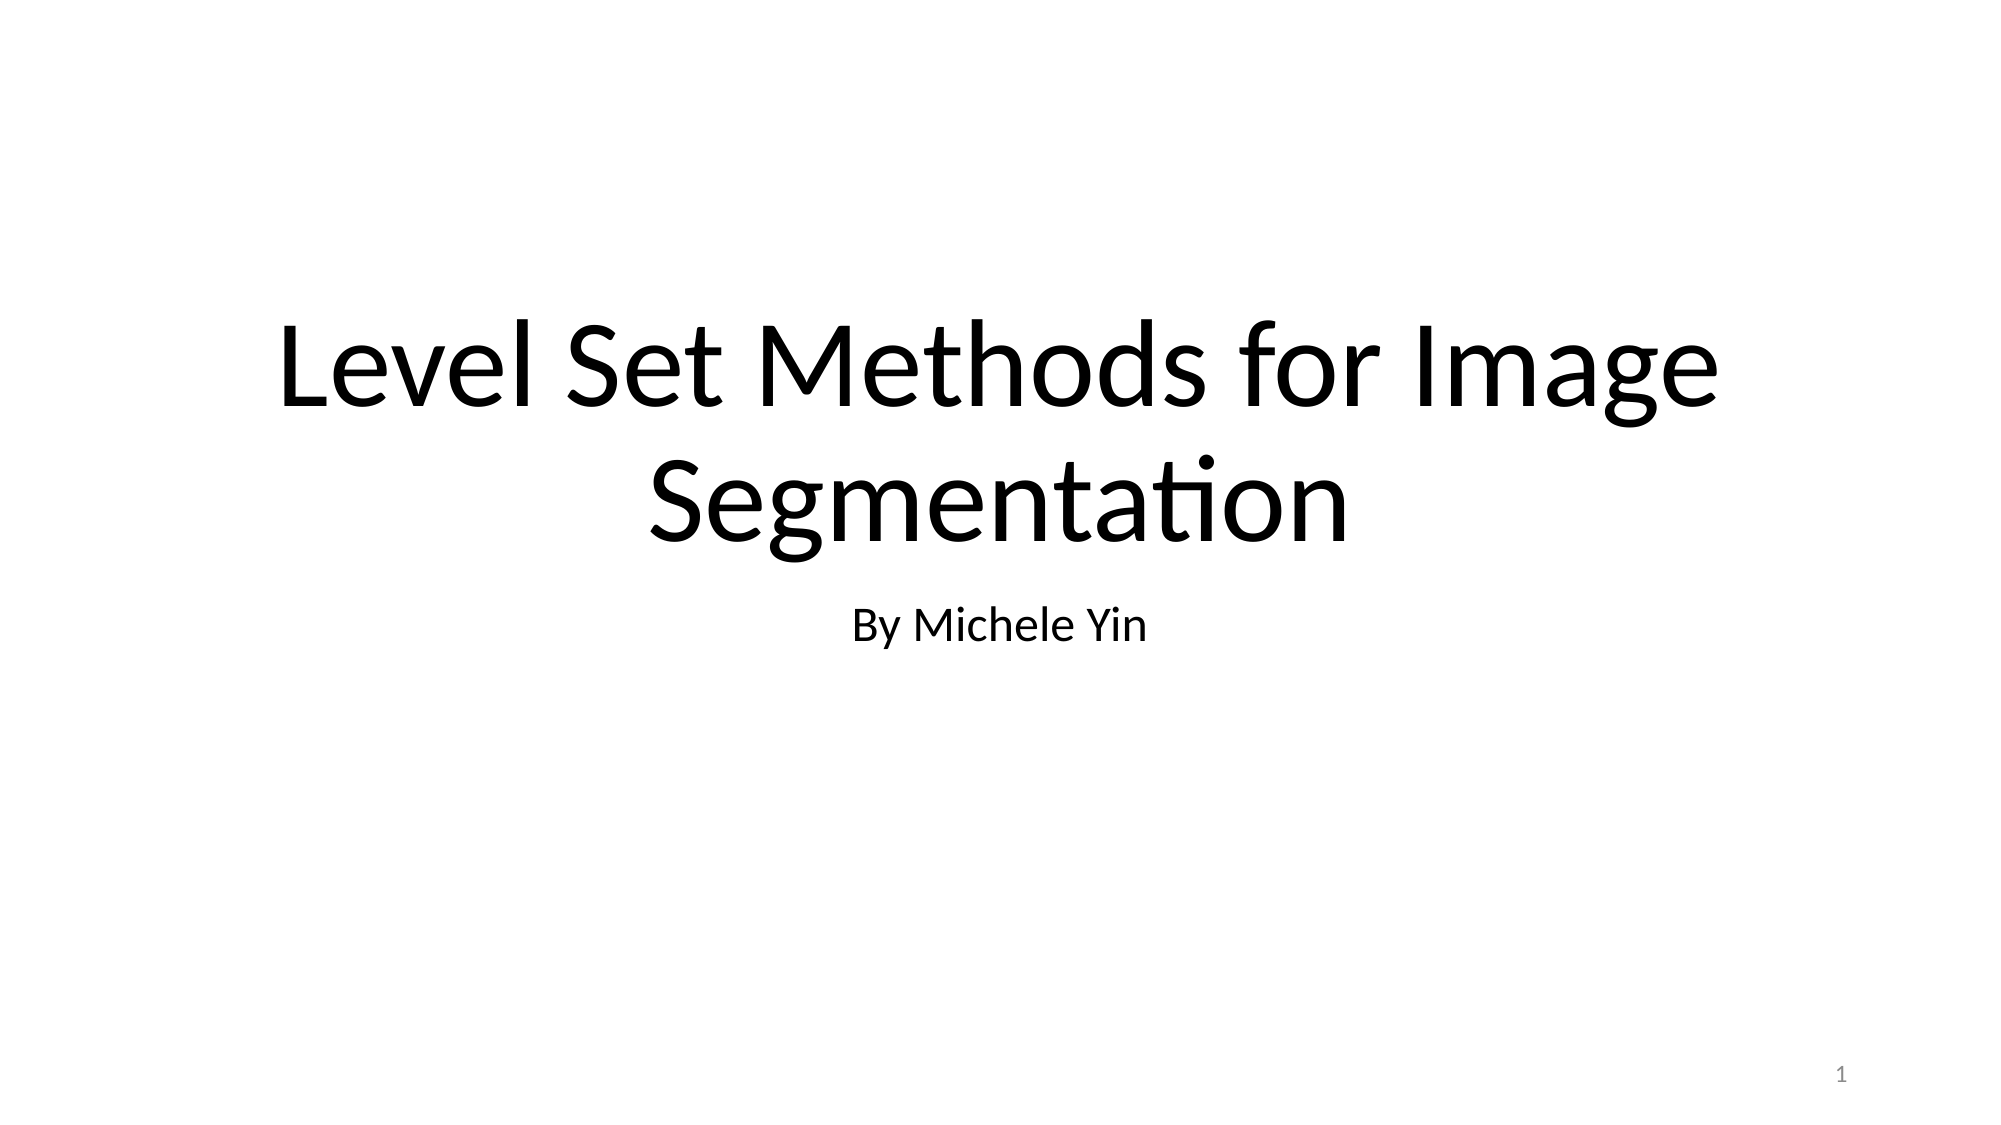

# Level Set Methods for Image Segmentation
By Michele Yin
1